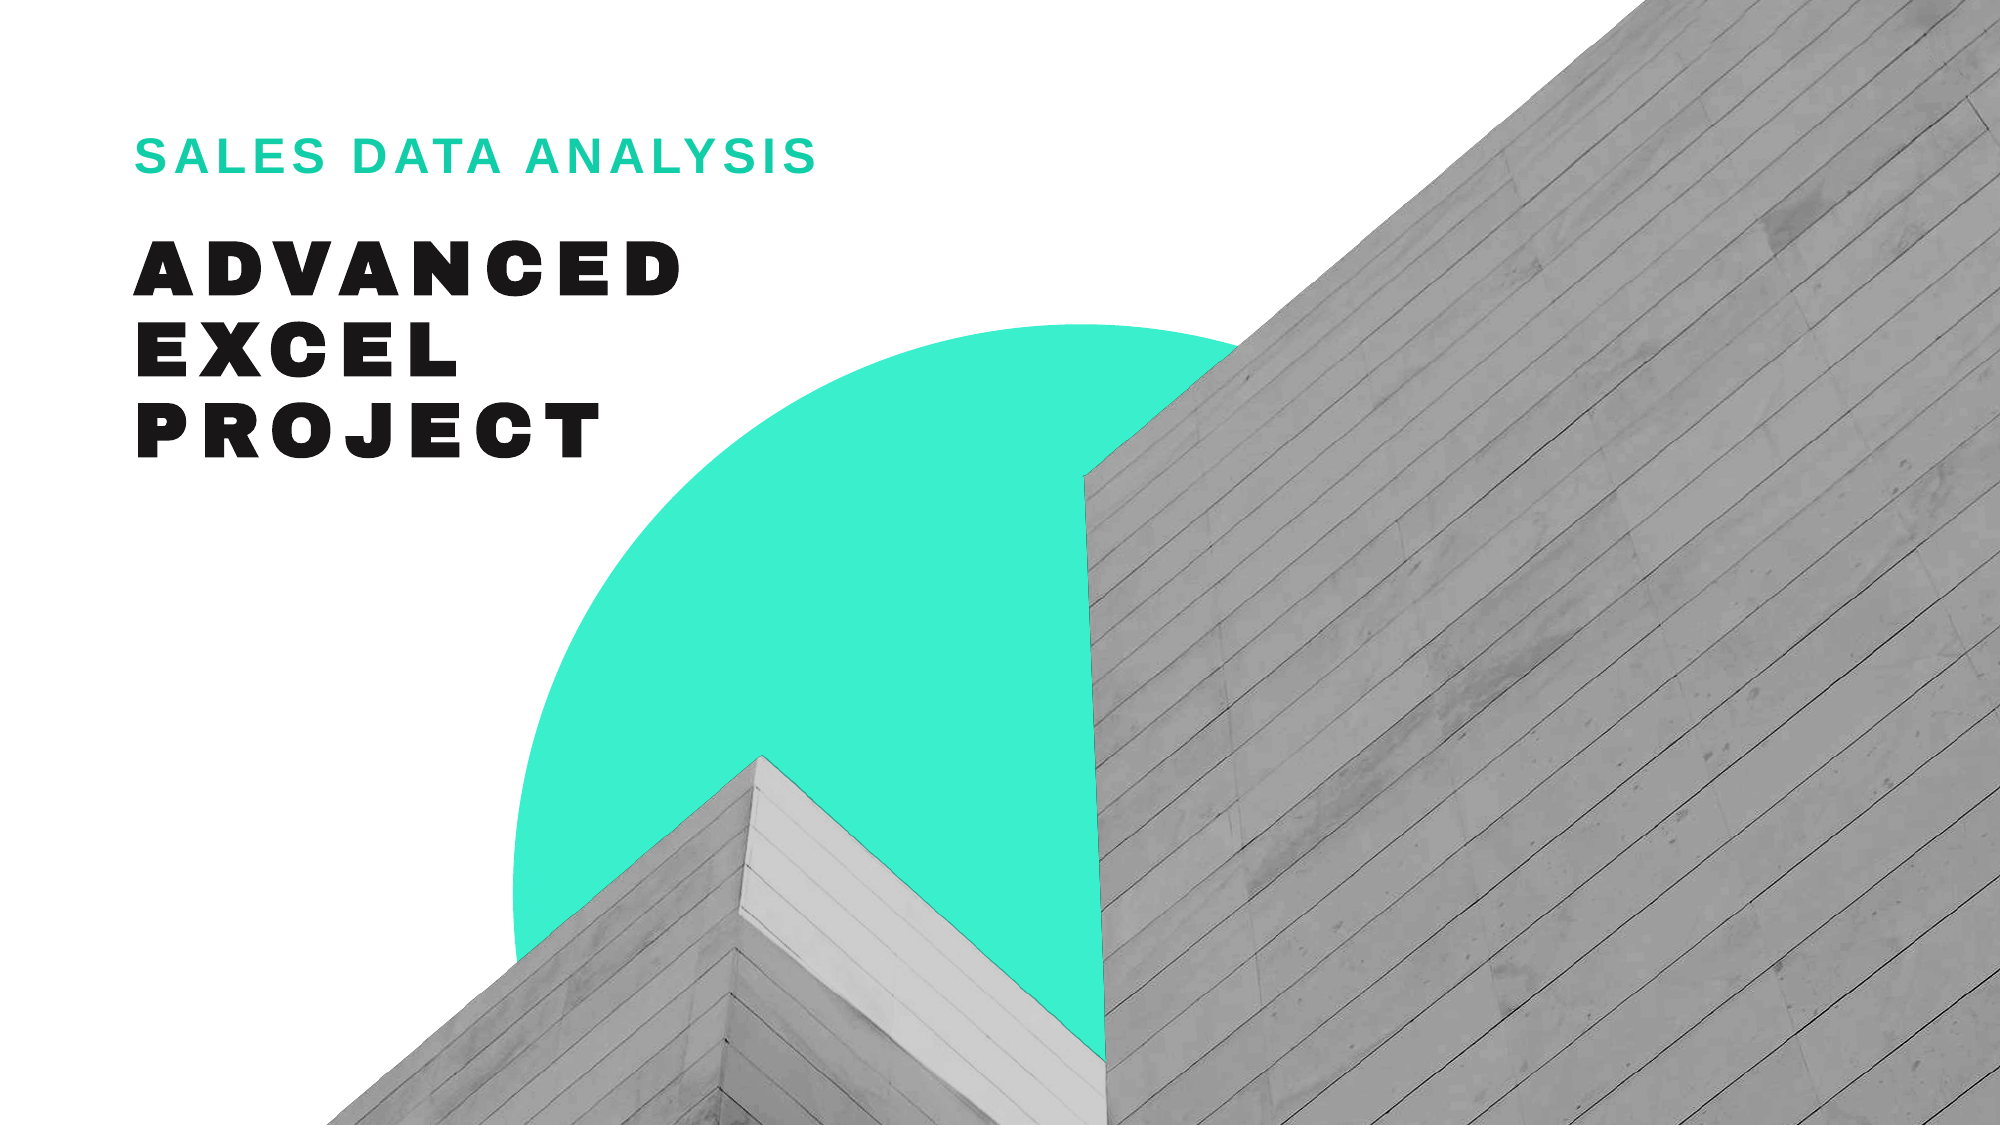

Sales data analysis
# Advanced excel project